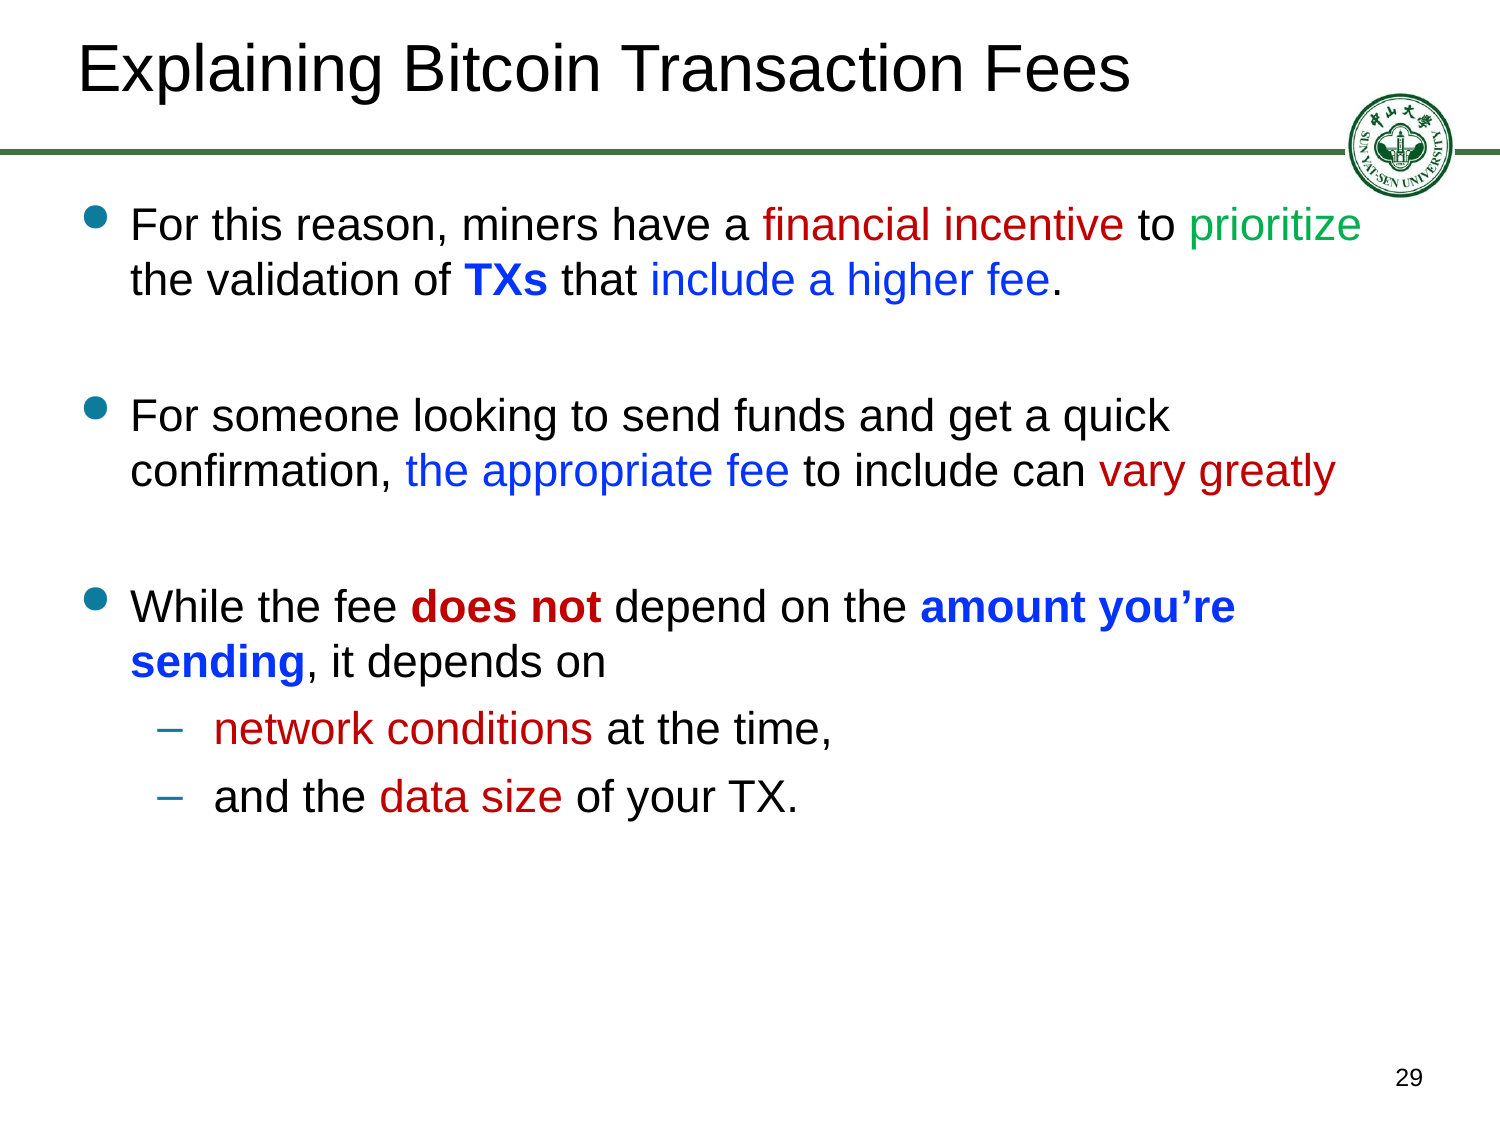

# Explaining Bitcoin Transaction Fees
For this reason, miners have a financial incentive to prioritize the validation of TXs that include a higher fee.

For someone looking to send funds and get a quick confirmation, the appropriate fee to include can vary greatly

While the fee does not depend on the amount you’re sending, it depends on
network conditions at the time,
and the data size of your TX.